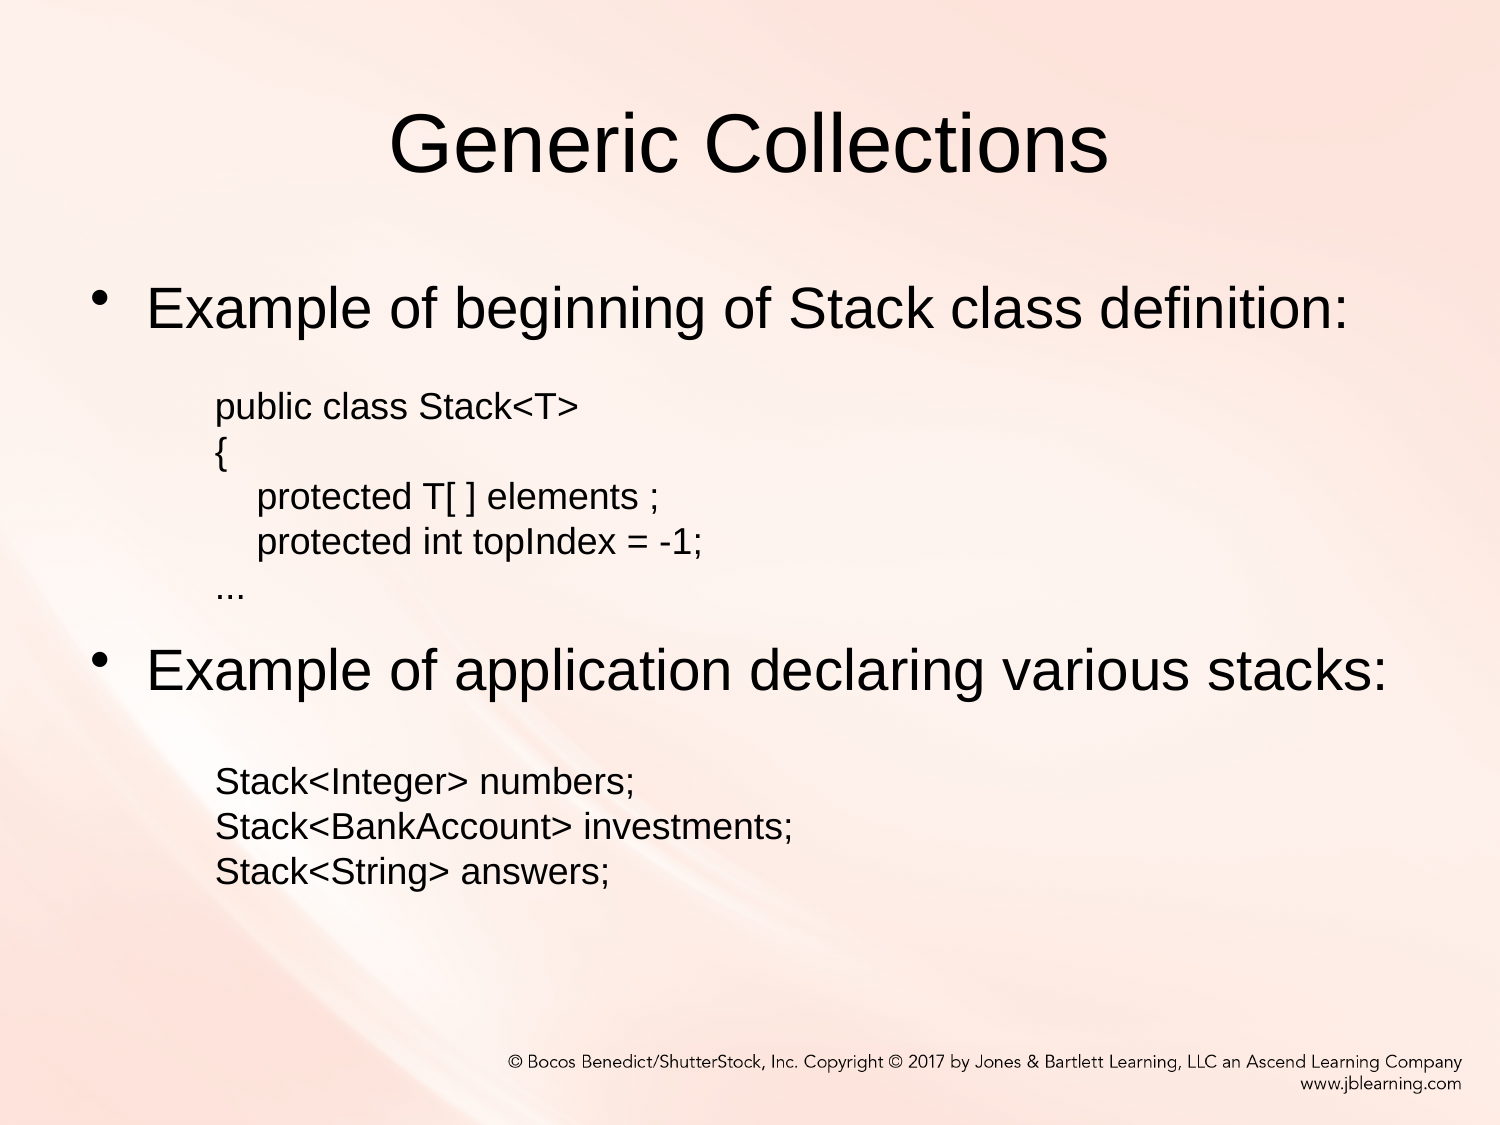

# Generic Collections
Example of beginning of Stack class definition:

Example of application declaring various stacks:
public class Stack<T>
{
    protected T[ ] elements ;
    protected int topIndex = -1;
...
Stack<Integer> numbers;
Stack<BankAccount> investments;
Stack<String> answers;